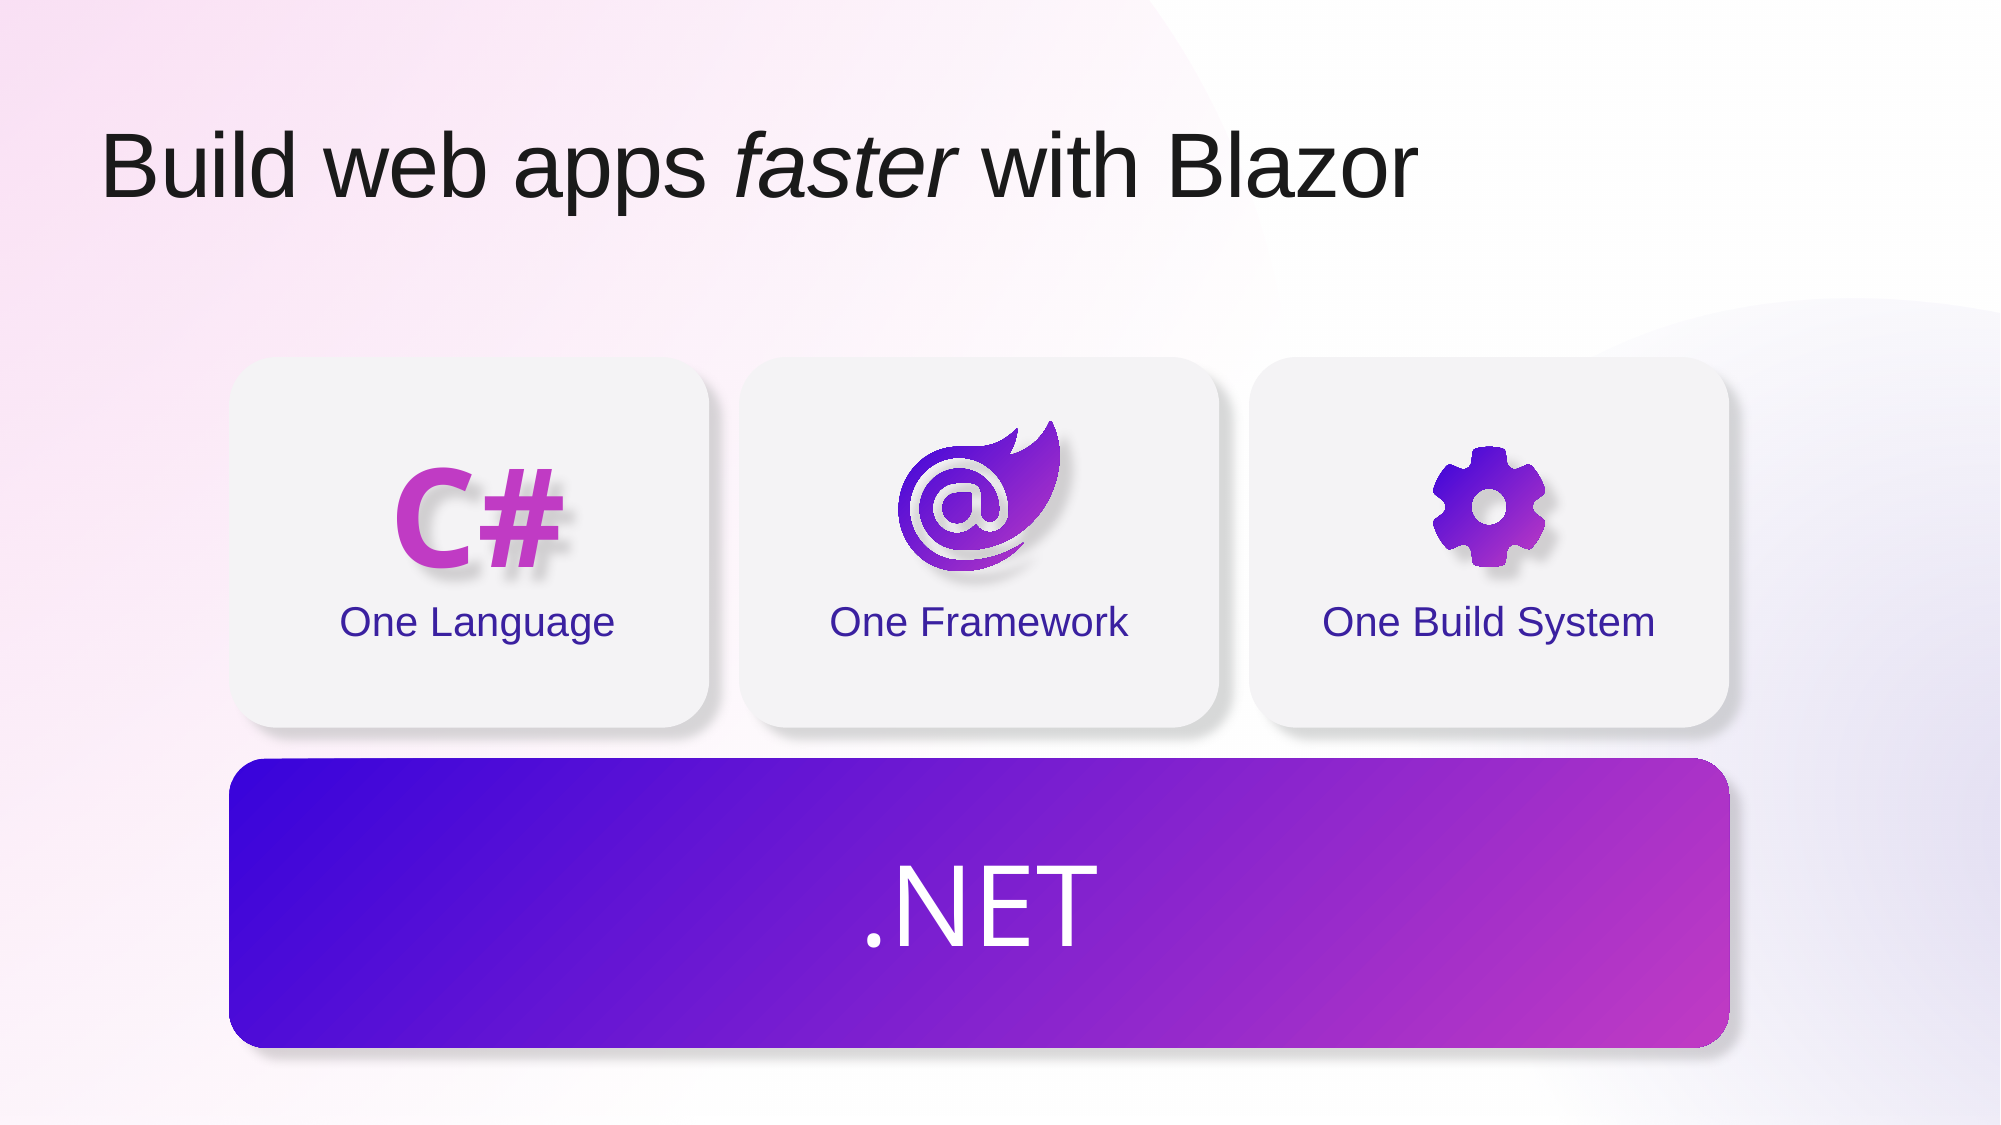

# Build web apps faster with Blazor

One Framework

One Build System

One Language
C#
.NET